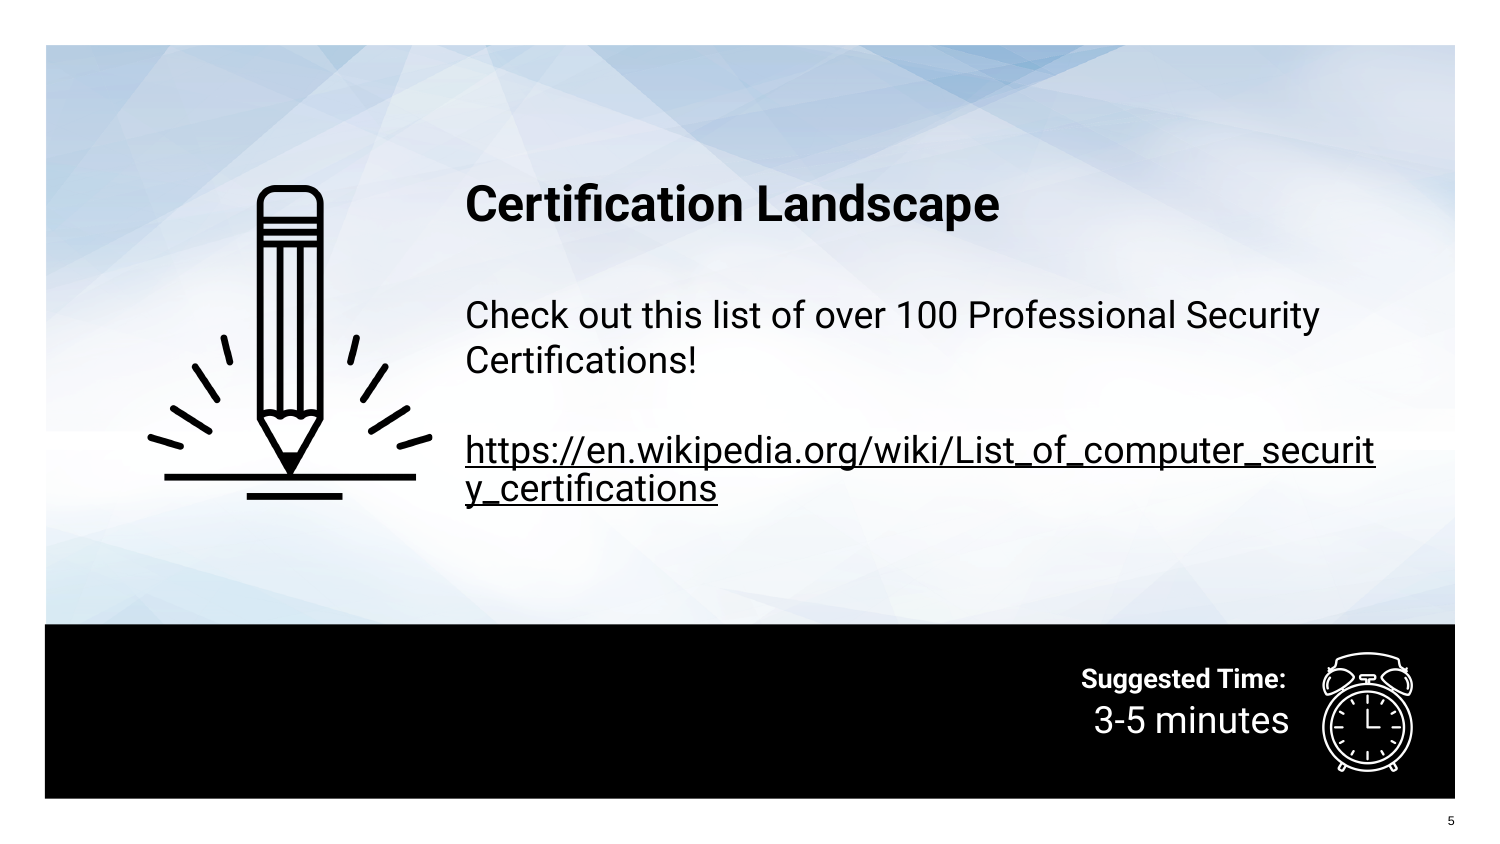

Certification Landscape

Check out this list of over 100 Professional Security Certifications!

https://en.wikipedia.org/wiki/List_of_computer_security_certifications

# 3-5 minutes

5